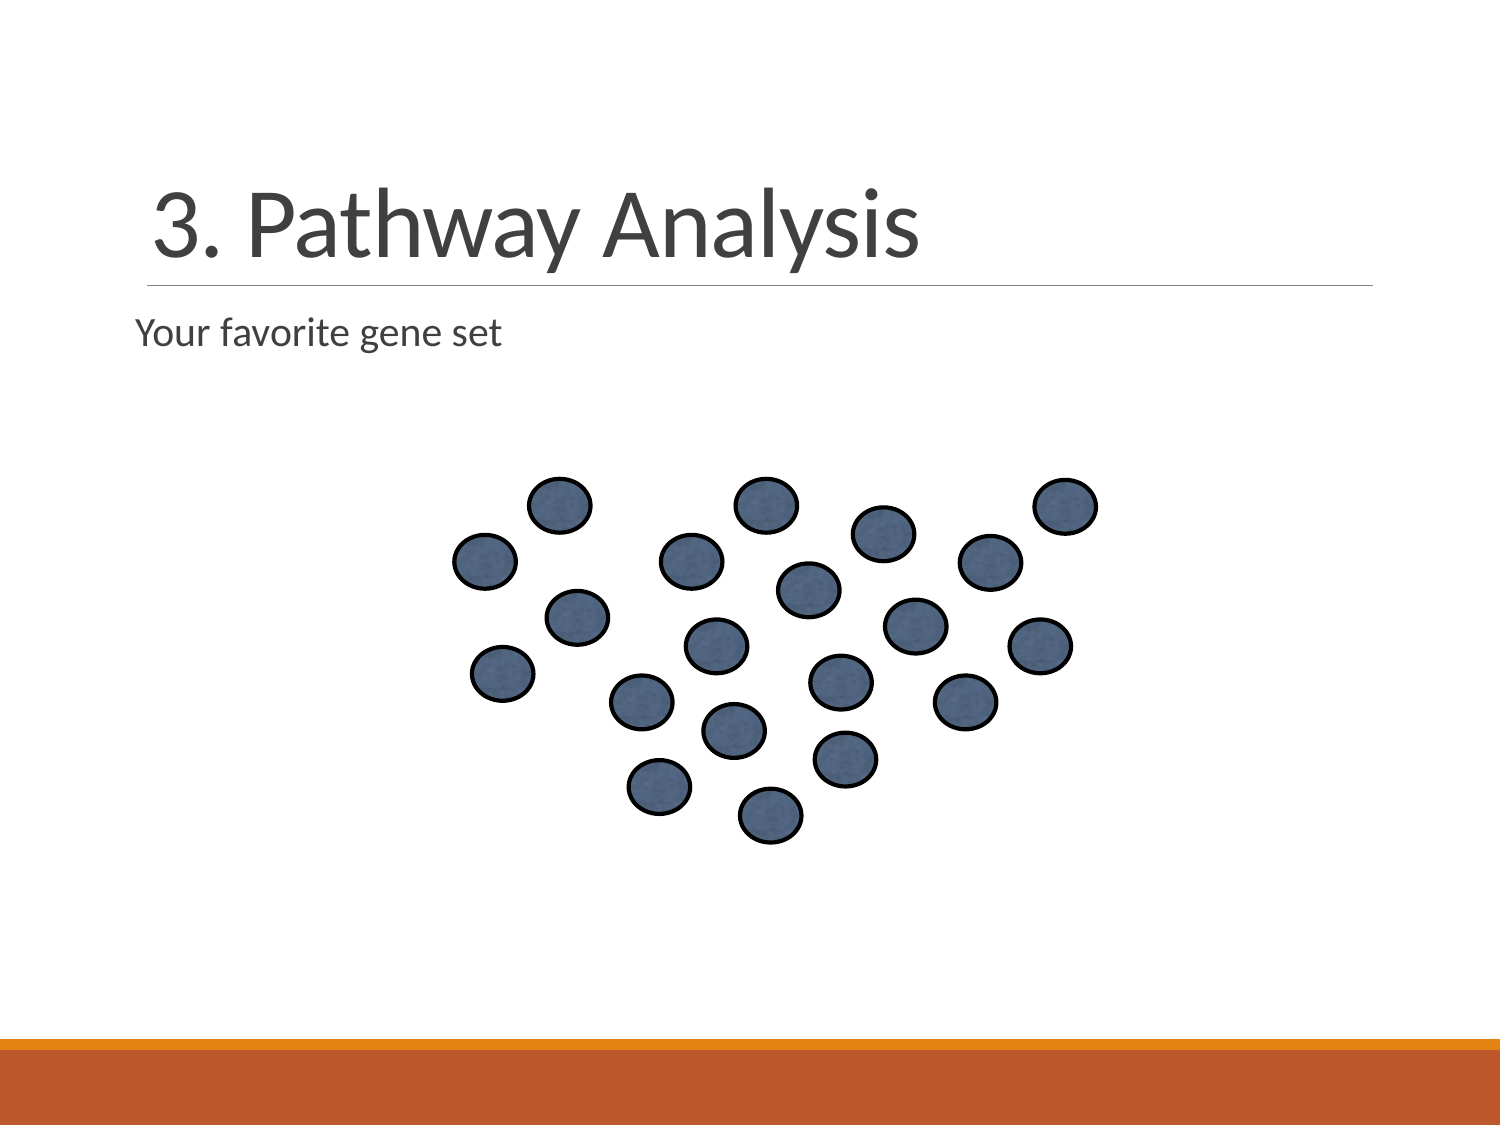

# 3. Pathway Analysis
Your favorite gene set